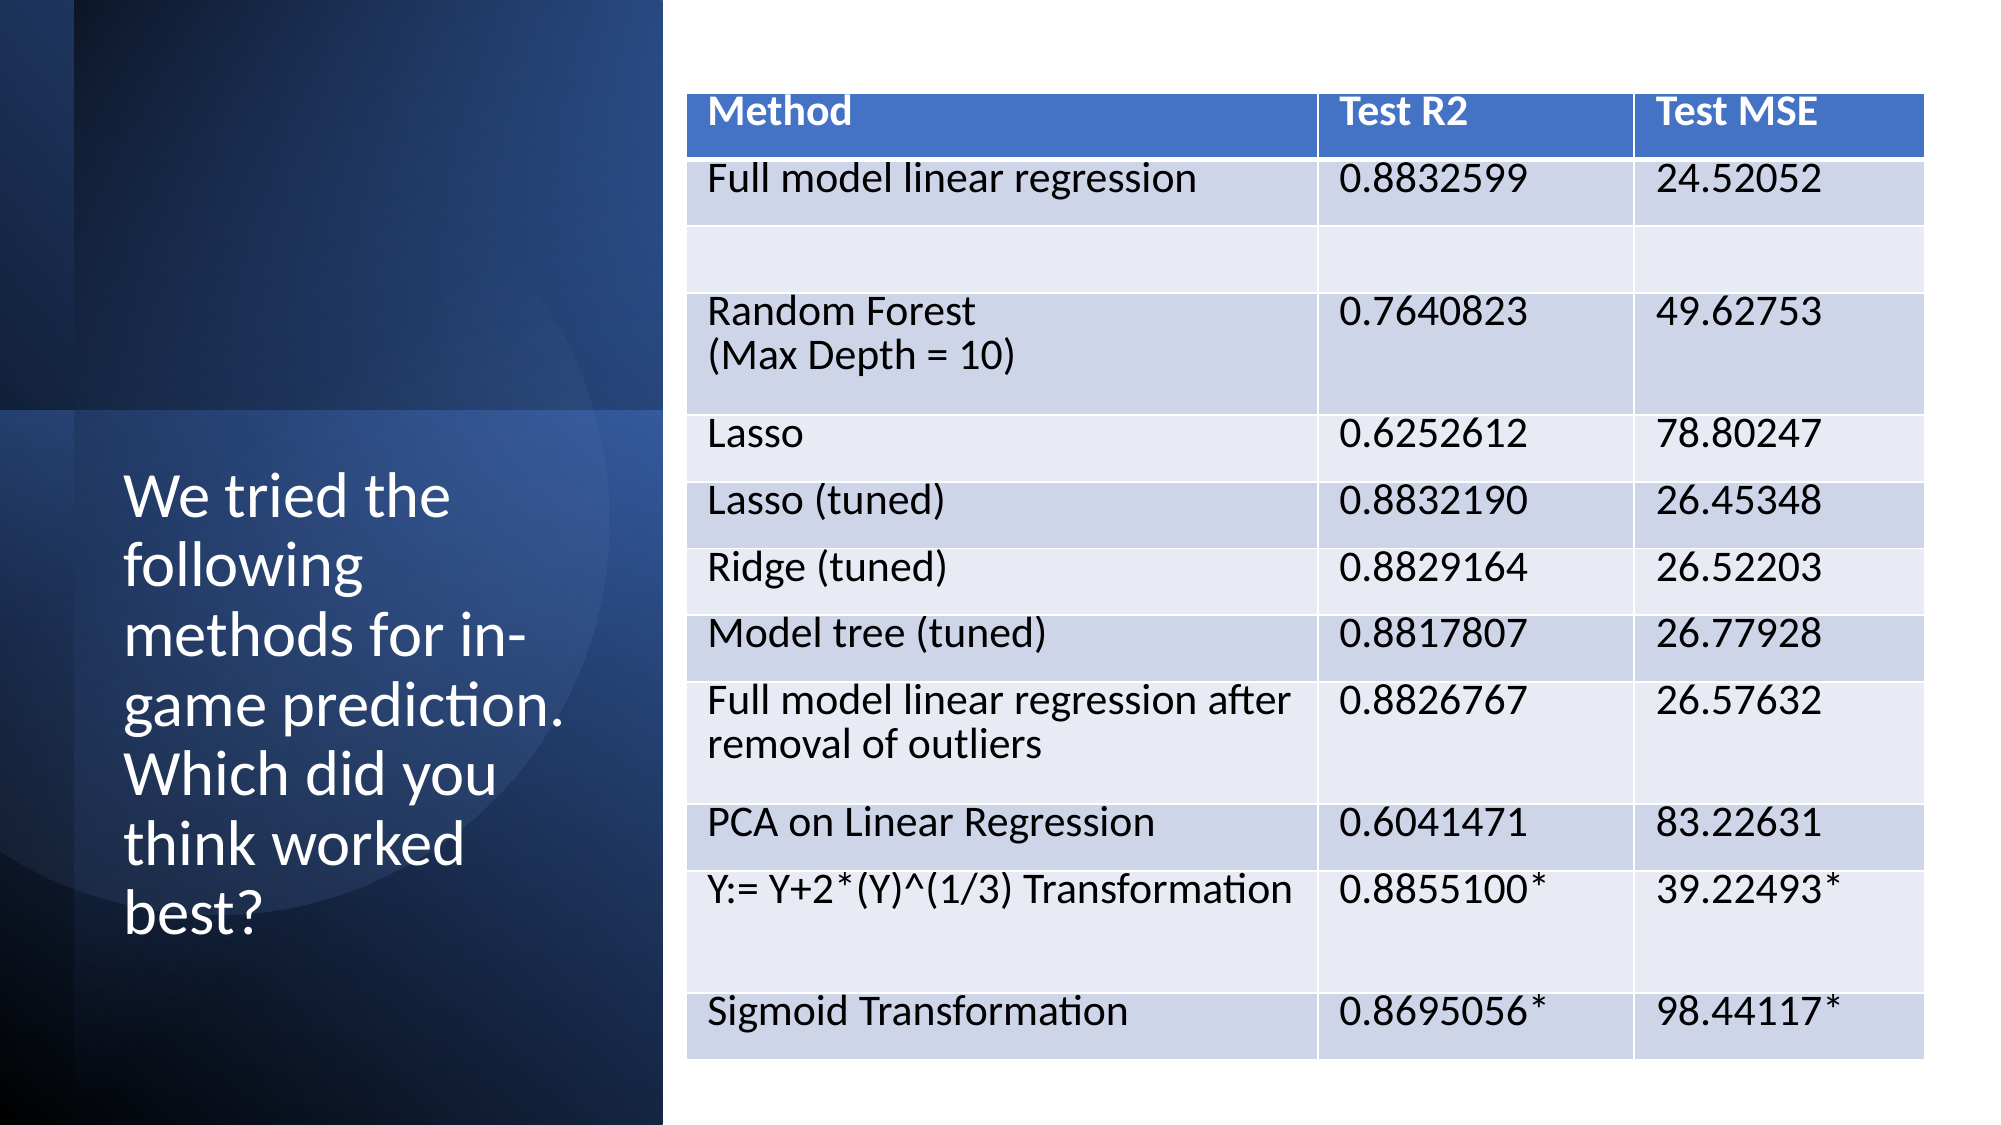

| Method | Test R2 | Test MSE |
| --- | --- | --- |
| Full model linear regression | 0.8832599 | 24.52052 |
|  |  |  |
| Random Forest (Max Depth = 10) | 0.7640823 | 49.62753 |
| Lasso | 0.6252612 | 78.80247 |
| Lasso (tuned) | 0.8832190 | 26.45348 |
| Ridge (tuned) | 0.8829164 | 26.52203 |
| Model tree (tuned) | 0.8817807 | 26.77928 |
| Full model linear regression after removal of outliers | 0.8826767 | 26.57632 |
| PCA on Linear Regression | 0.6041471 | 83.22631 |
| Y:= Y+2\*(Y)^(1/3) Transformation | 0.8855100\* | 39.22493\* |
| Sigmoid Transformation | 0.8695056\* | 98.44117\* |

# We tried the following methods for in-game prediction. Which did you think worked best?